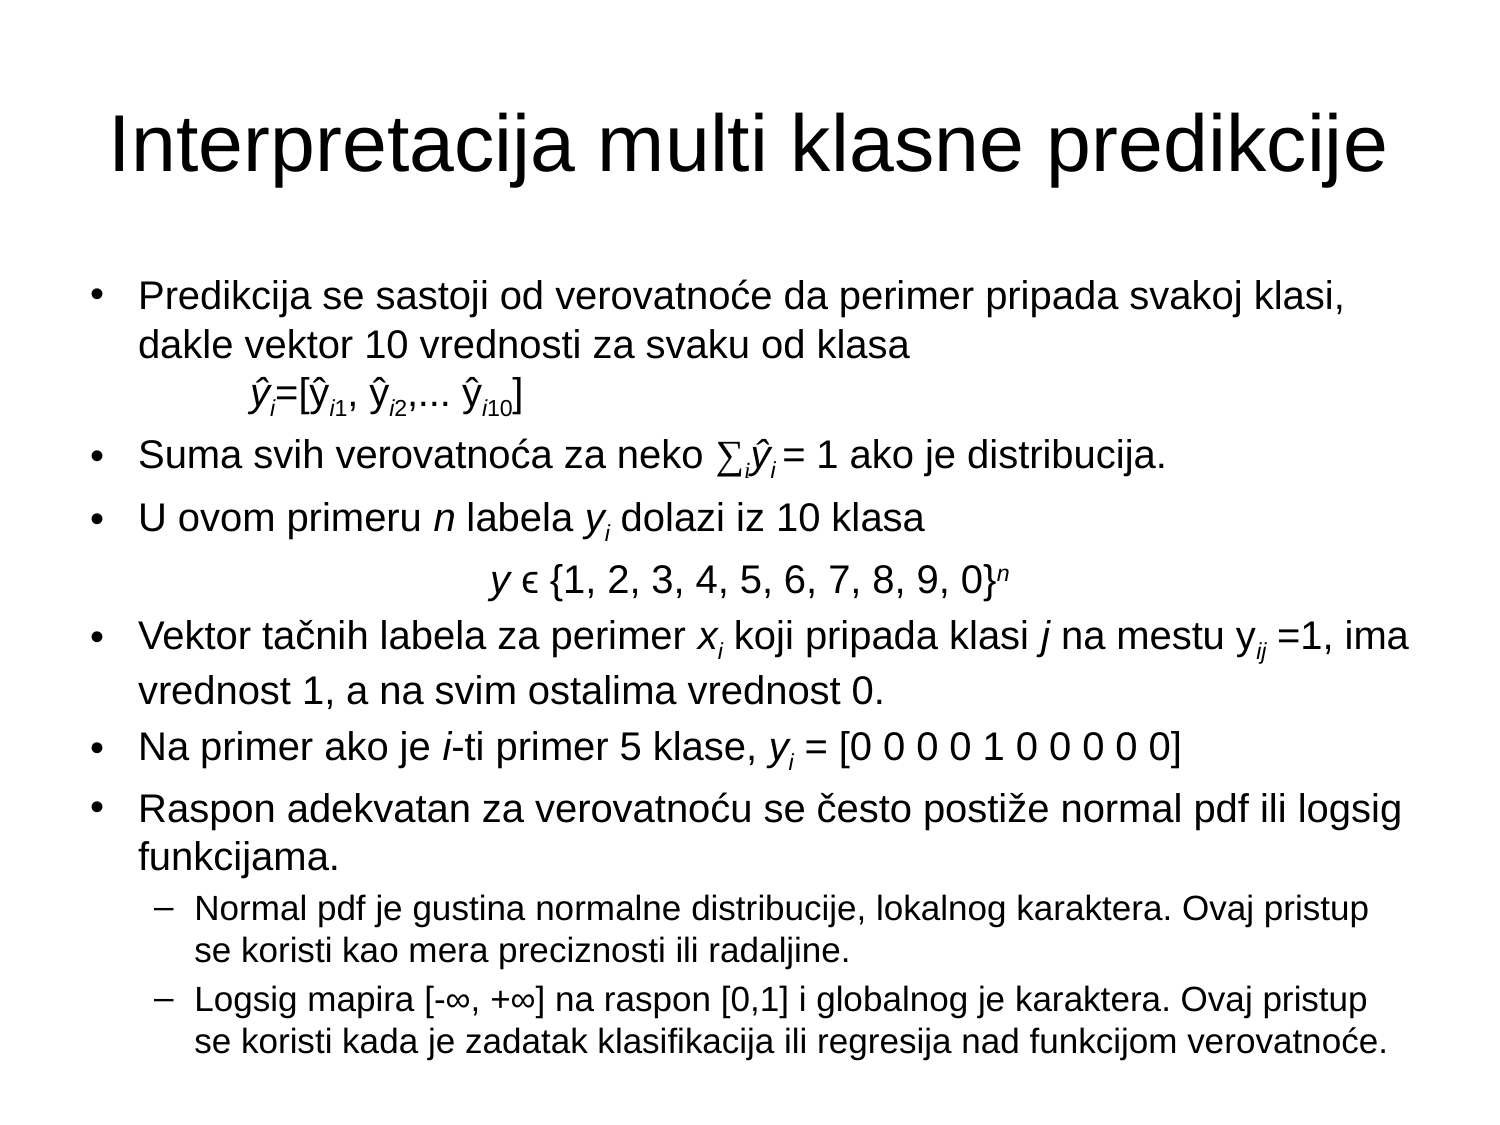

# Interpretacija multi klasne predikcije
Predikcija se sastoji od verovatnoće da perimer pripada svakoj klasi, dakle vektor 10 vrednosti za svaku od klasa
			  ŷi=[ŷi1, ŷi2,... ŷi10]
Suma svih verovatnoća za neko ∑iŷi = 1 ako je distribucija.
U ovom primeru n labela yi dolazi iz 10 klasa
y ϵ {1, 2, 3, 4, 5, 6, 7, 8, 9, 0}n
Vektor tačnih labela za perimer xi koji pripada klasi j na mestu yij =1, ima vrednost 1, a na svim ostalima vrednost 0.
Na primer ako je i-ti primer 5 klase, yi = [0 0 0 0 1 0 0 0 0 0]
Raspon adekvatan za verovatnoću se često postiže normal pdf ili logsig funkcijama.
Normal pdf je gustina normalne distribucije, lokalnog karaktera. Ovaj pristup se koristi kao mera preciznosti ili radaljine.
Logsig mapira [-∞, +∞] na raspon [0,1] i globalnog je karaktera. Ovaj pristup se koristi kada je zadatak klasifikacija ili regresija nad funkcijom verovatnoće.